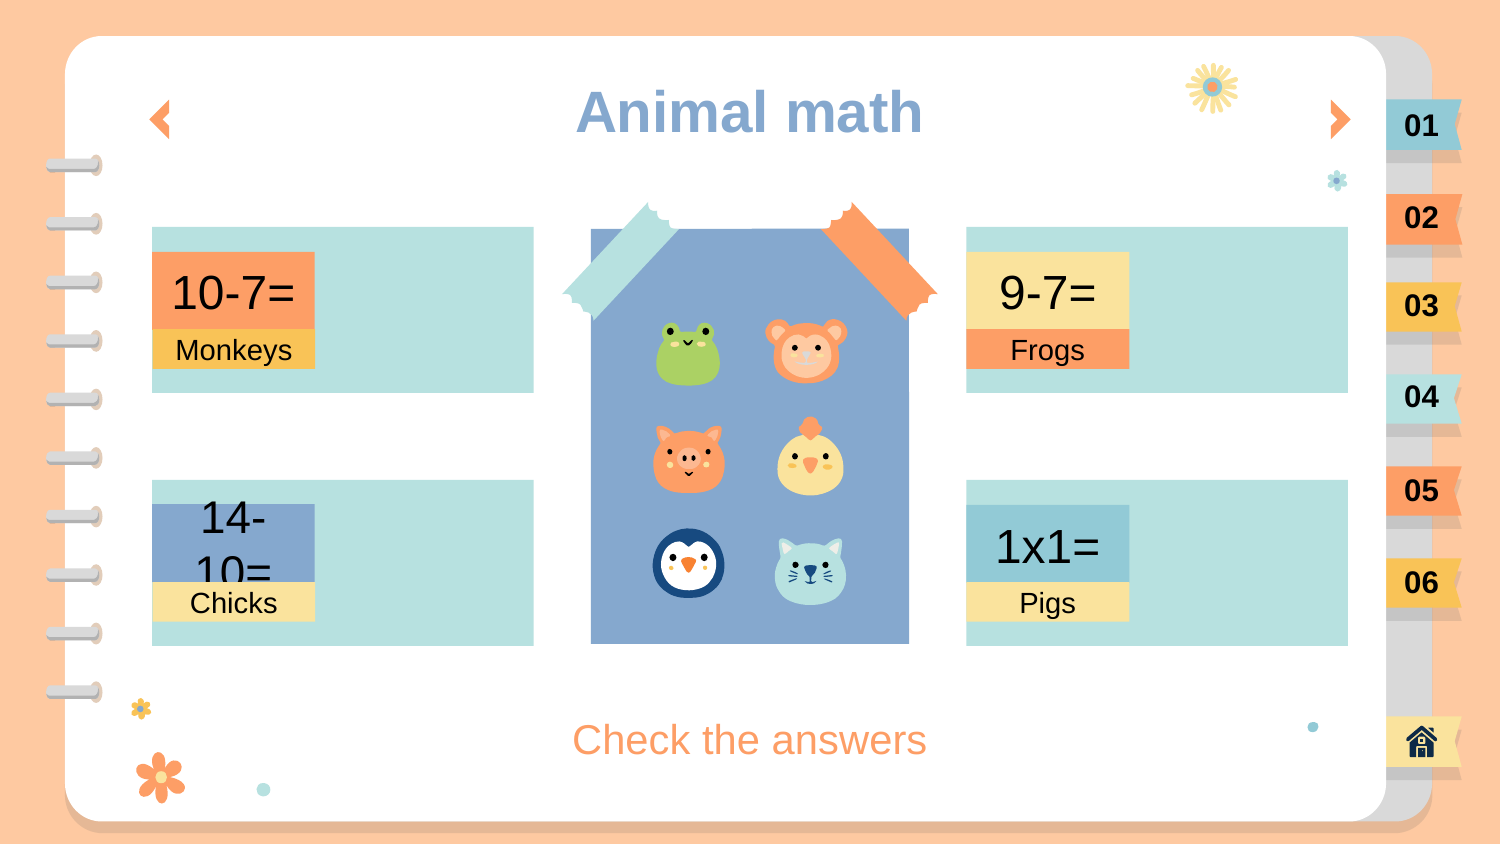

# Animal math
01

02

10-7=
9-7=
03

Frogs
Monkeys
04

05

14-10=
1x1=

06
Pigs
Chicks
Check the answers